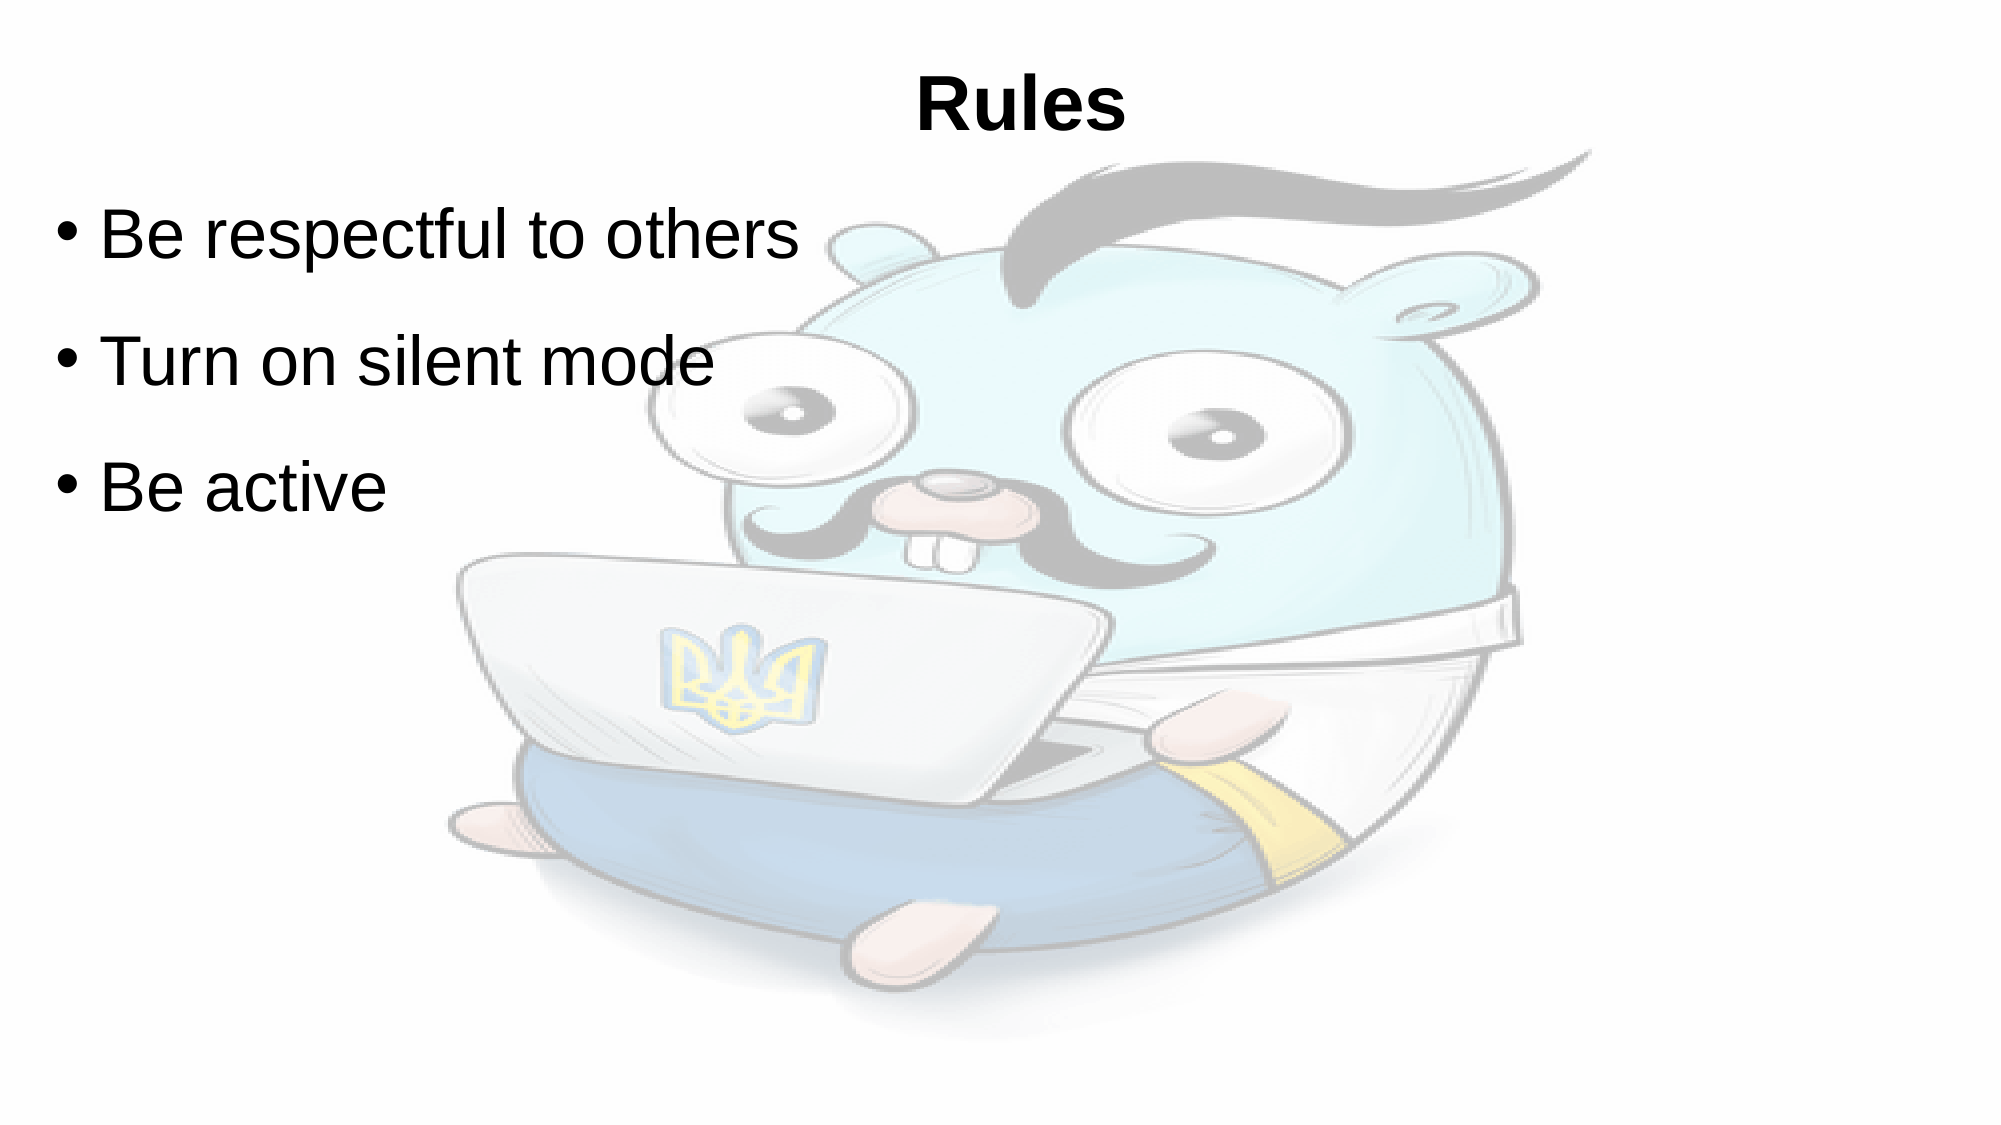

Rules
Be respectful to others
Turn on silent mode
Be active